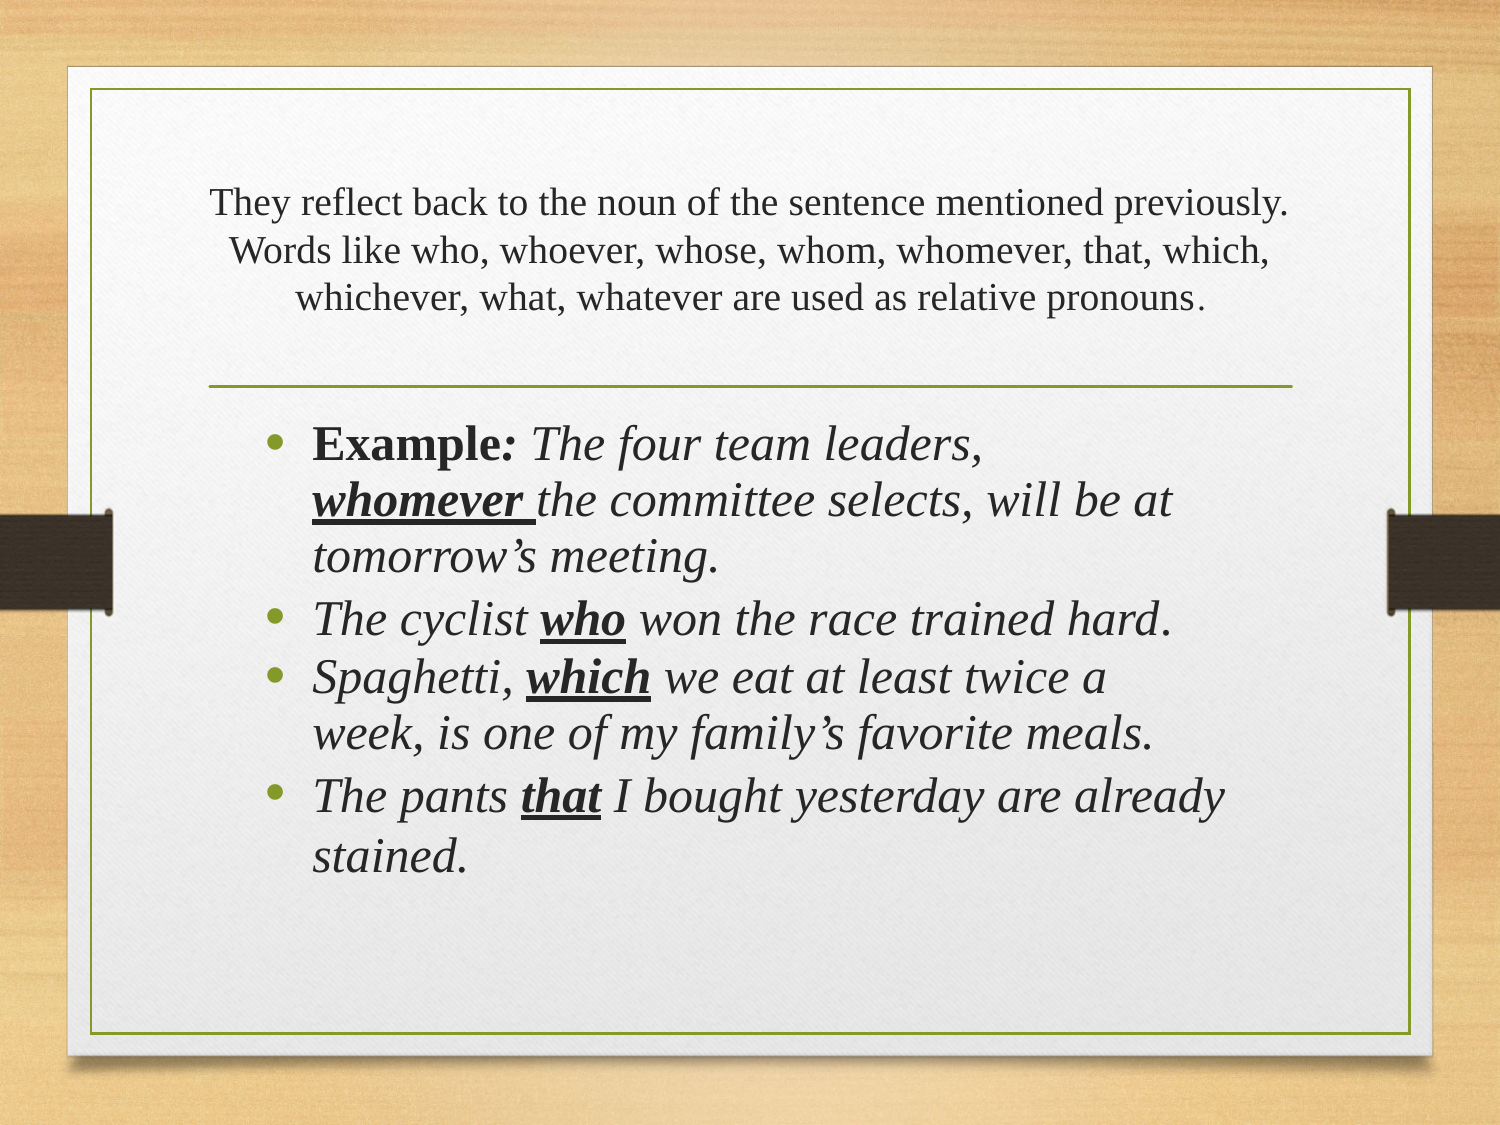

# They reflect back to the noun of the sentence mentioned previously. Words like who, whoever, whose, whom, whomever, that, which, whichever, what, whatever are used as relative pronouns.
Example: The four team leaders, whomever the committee selects, will be at tomorrow’s meeting.
The cyclist who won the race trained hard.
Spaghetti, which we eat at least twice a week, is one of my family’s favorite meals.
The pants that I bought yesterday are already stained.